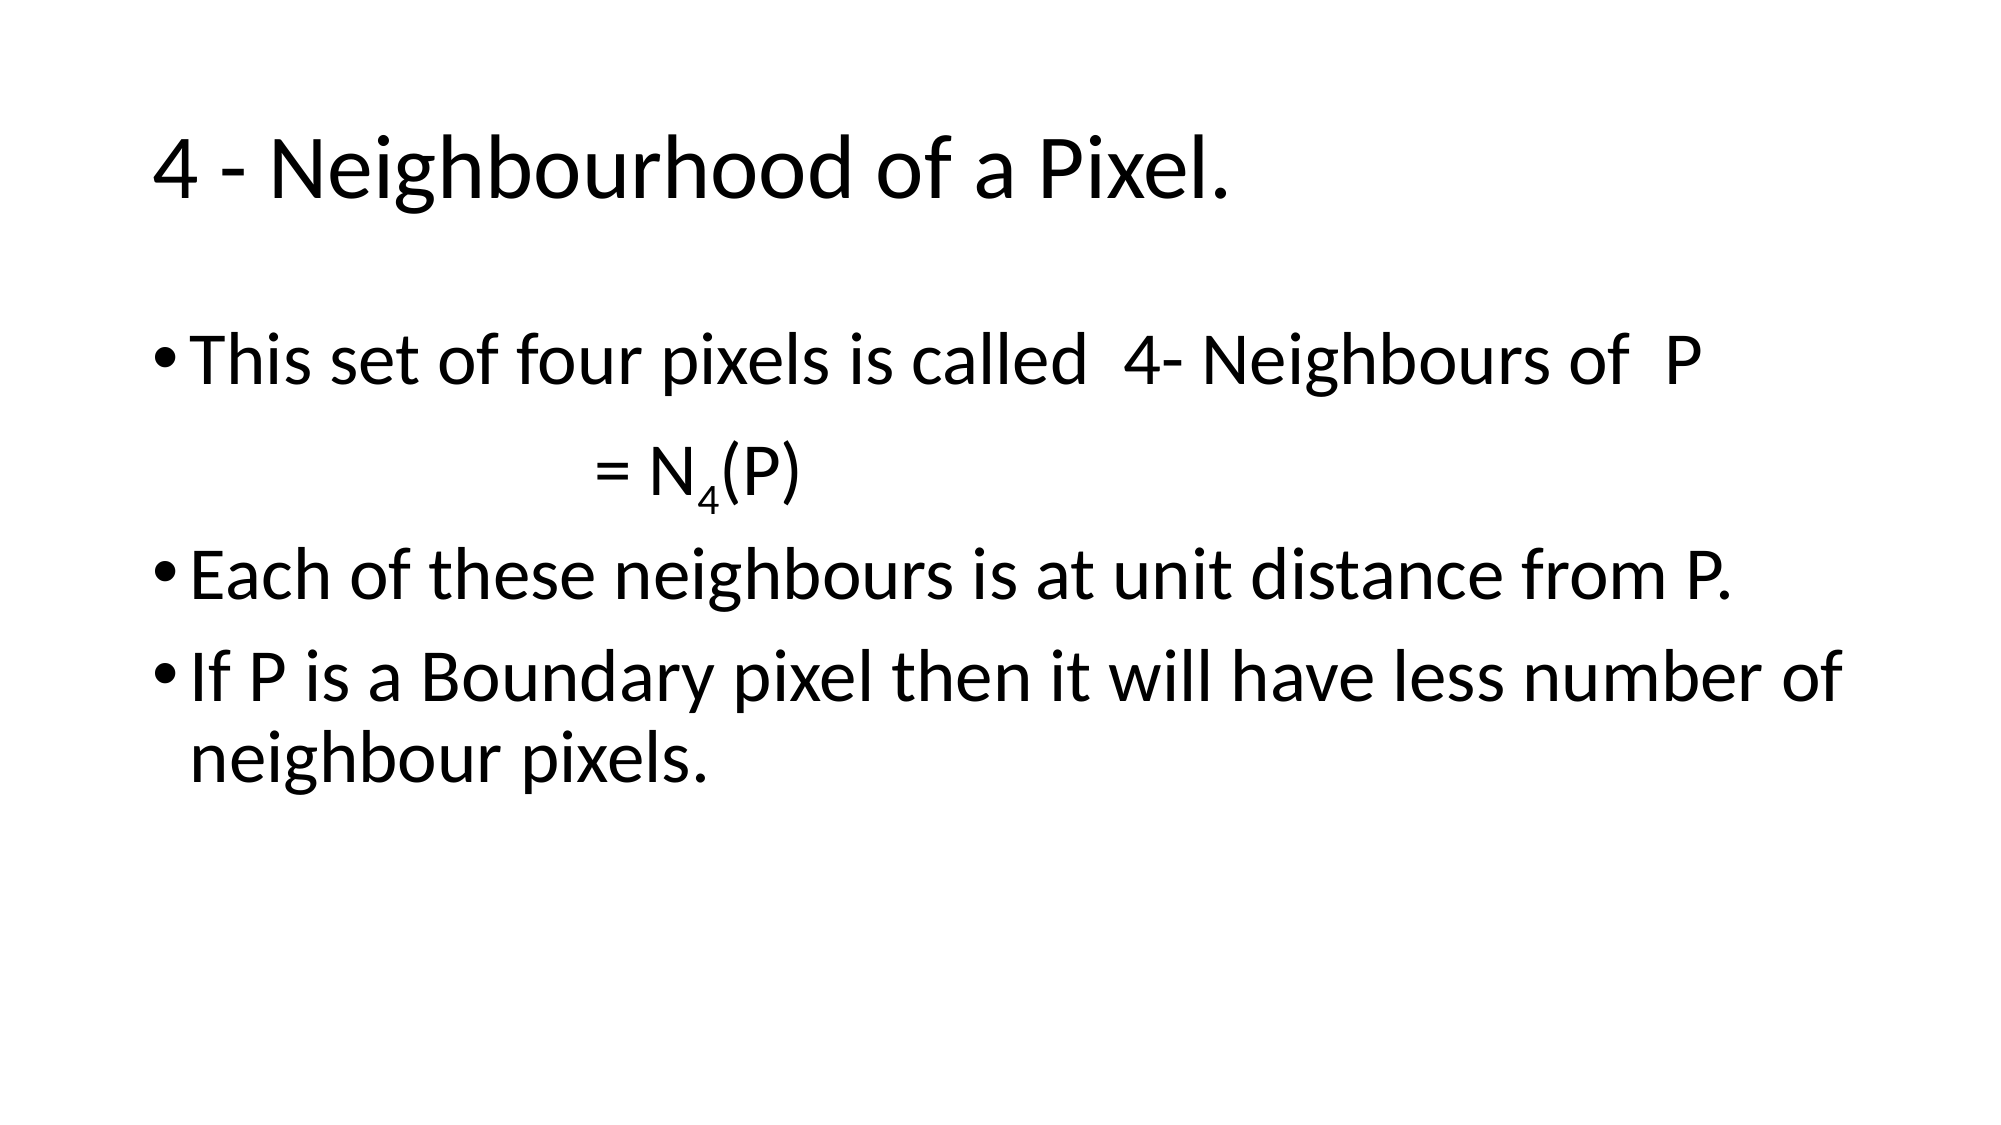

# 4 - Neighbourhood of a Pixel.
This set of four pixels is called  4- Neighbours of  P
                          = N4(P)
Each of these neighbours is at unit distance from P.
If P is a Boundary pixel then it will have less number of neighbour pixels.